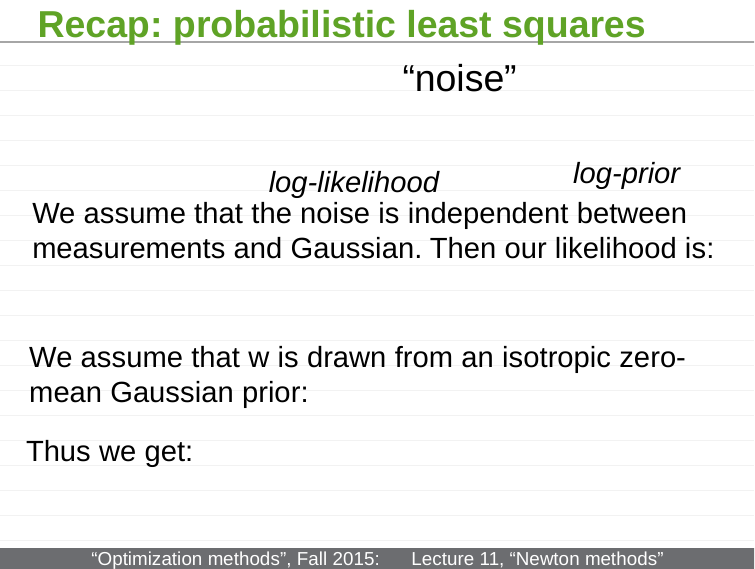

# Recap: probabilistic least squares
“noise”
log-prior
log-likelihood
We assume that the noise is independent between measurements and Gaussian. Then our likelihood is:
We assume that w is drawn from an isotropic zero-mean Gaussian prior:
Thus we get: